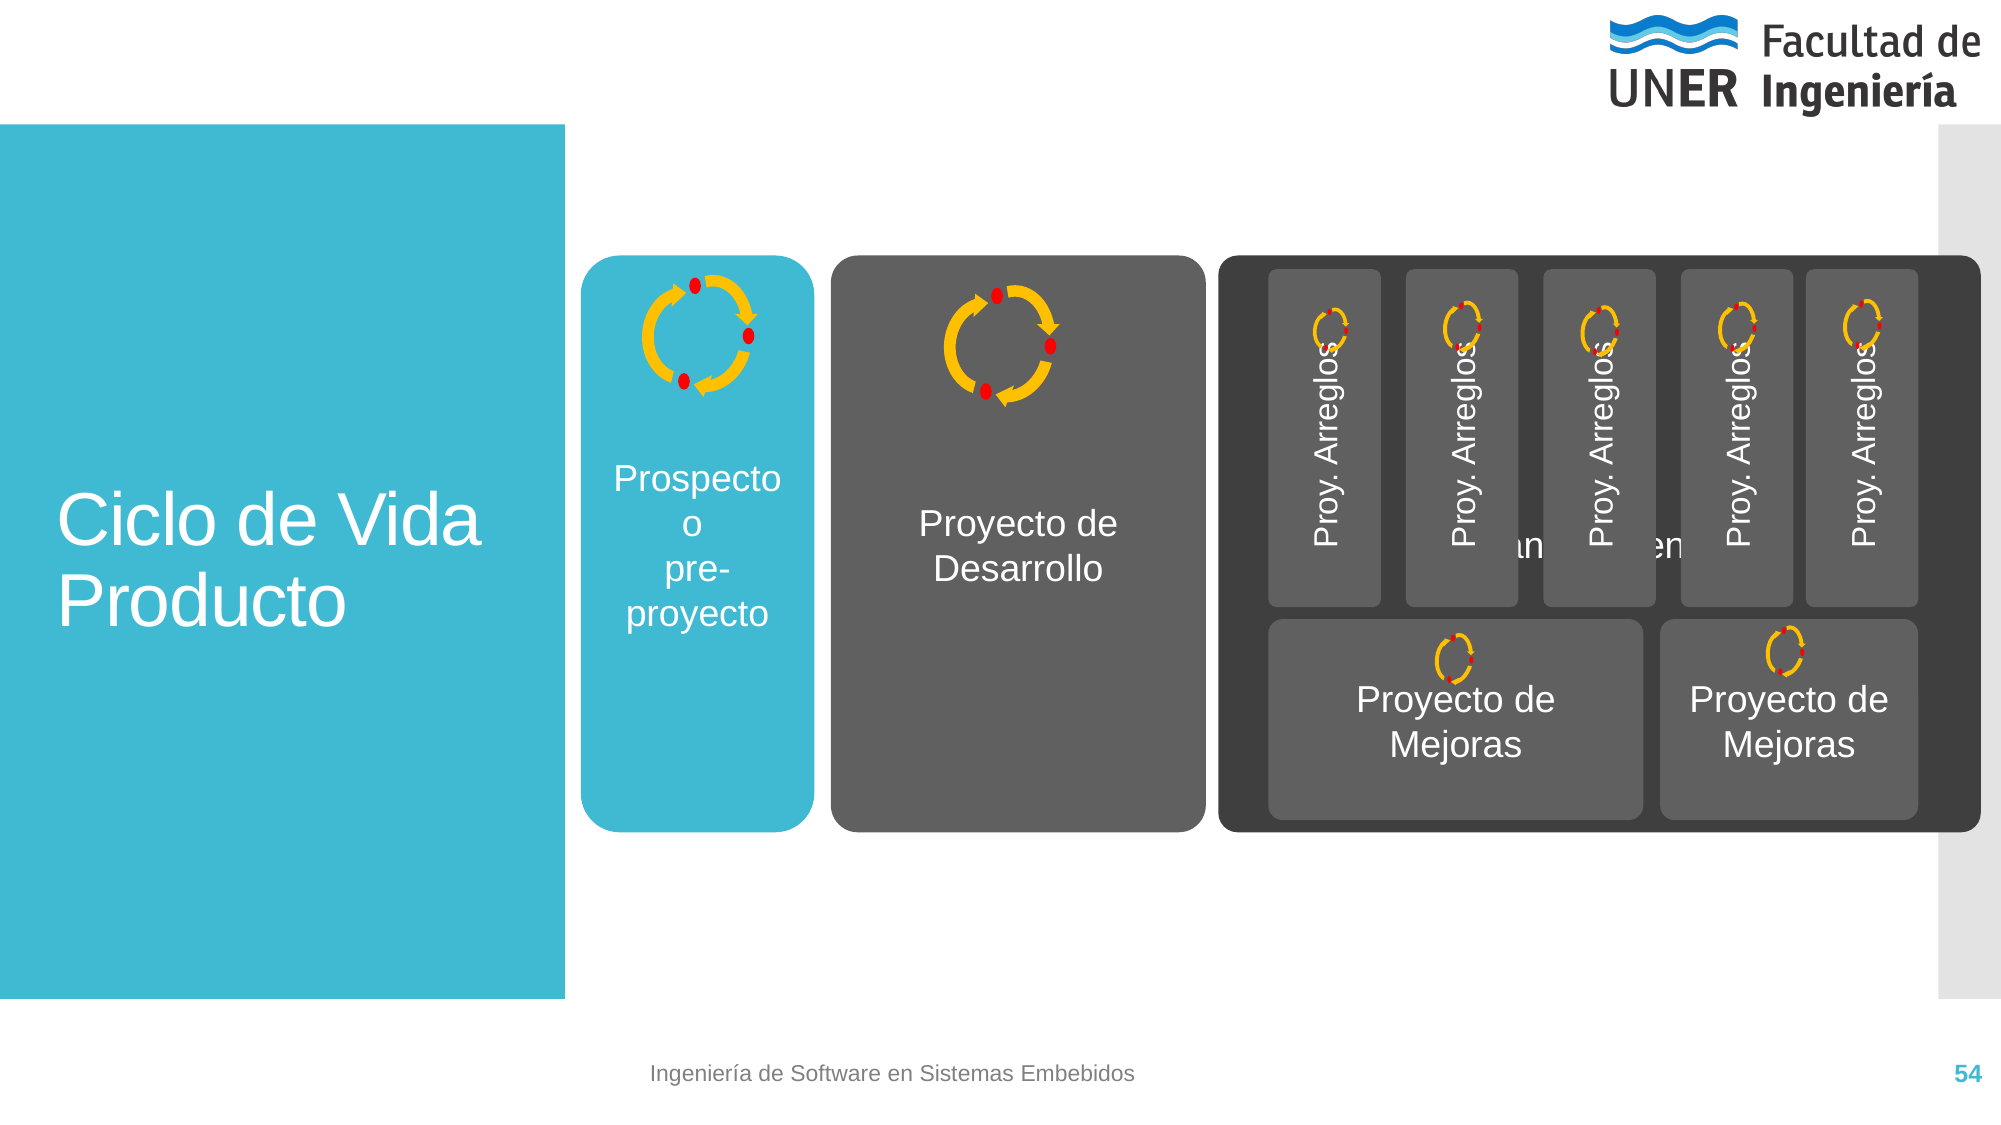

# Ciclo de Vida Producto
Prospecto o
pre-proyecto
Proyecto de Desarrollo
Mantenimiento

Proy. Arreglos

Proy. Arreglos

Proy. Arreglos

Proy. Arreglos

Proy. Arreglos

Proyecto de Mejoras

Proyecto de Mejoras

Ingeniería de Software en Sistemas Embebidos
54